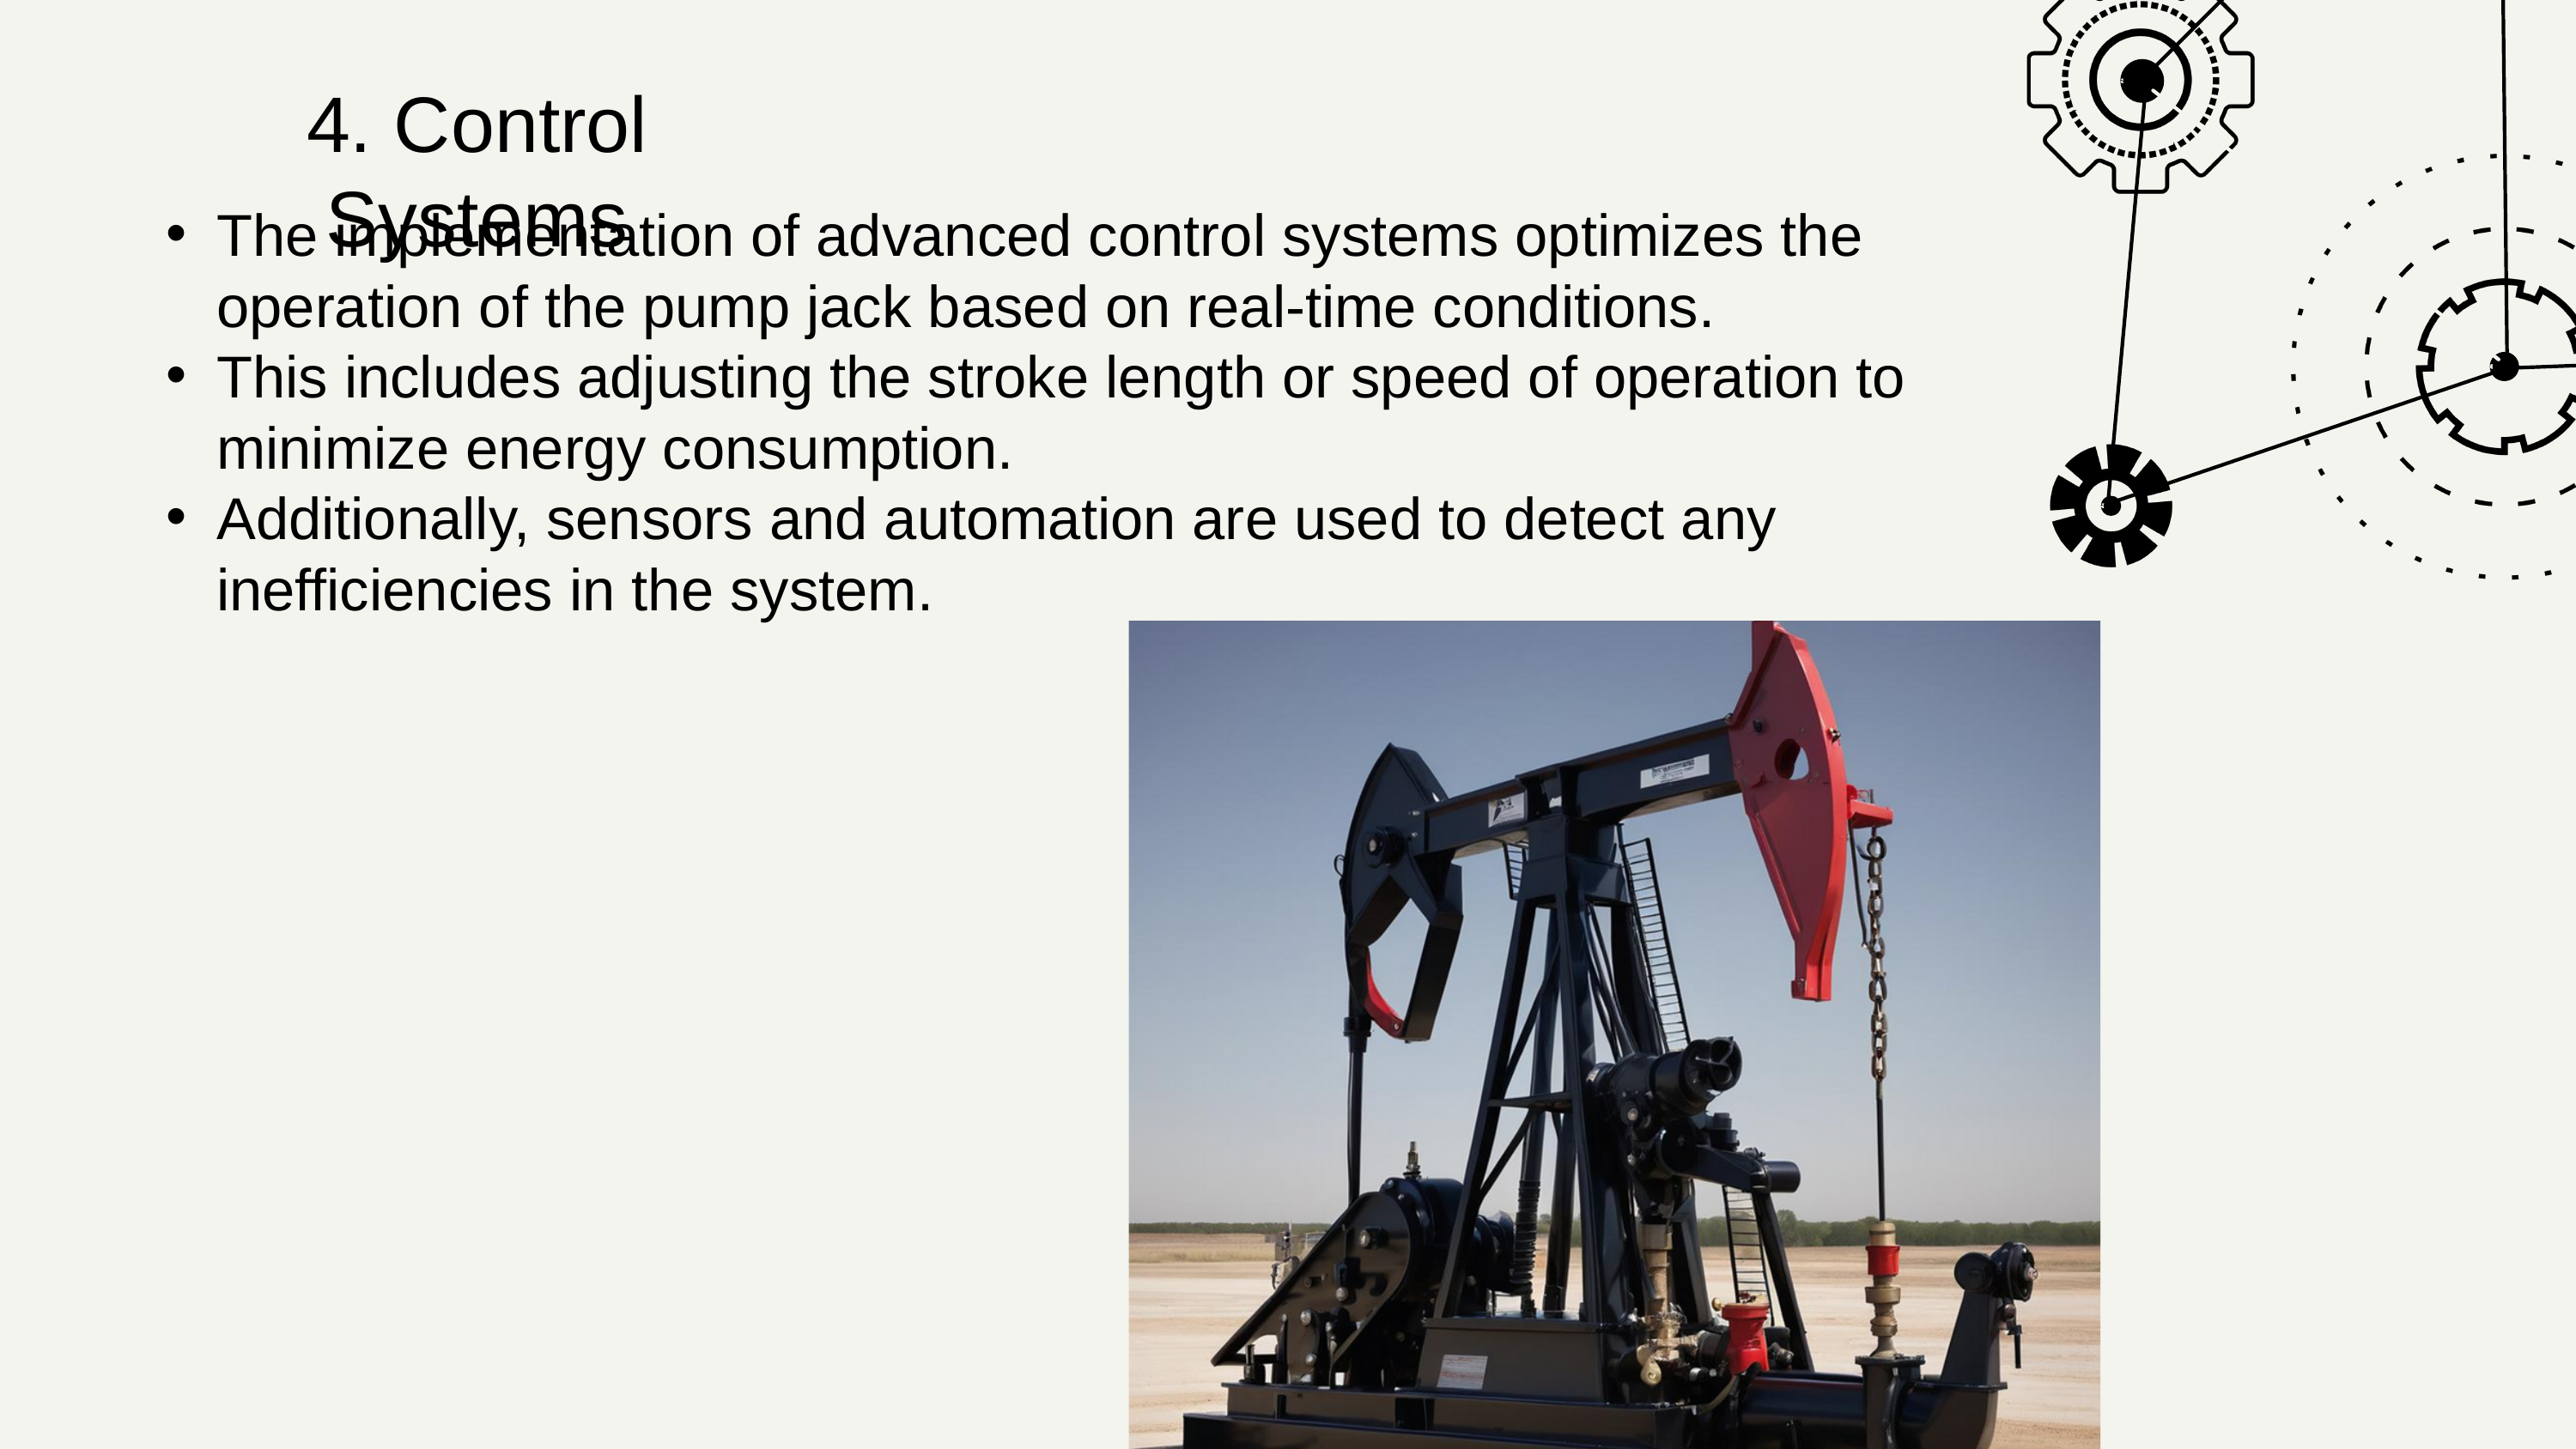

4. Control Systems
The implementation of advanced control systems optimizes the operation of the pump jack based on real-time conditions.
This includes adjusting the stroke length or speed of operation to minimize energy consumption.
Additionally, sensors and automation are used to detect any inefficiencies in the system.